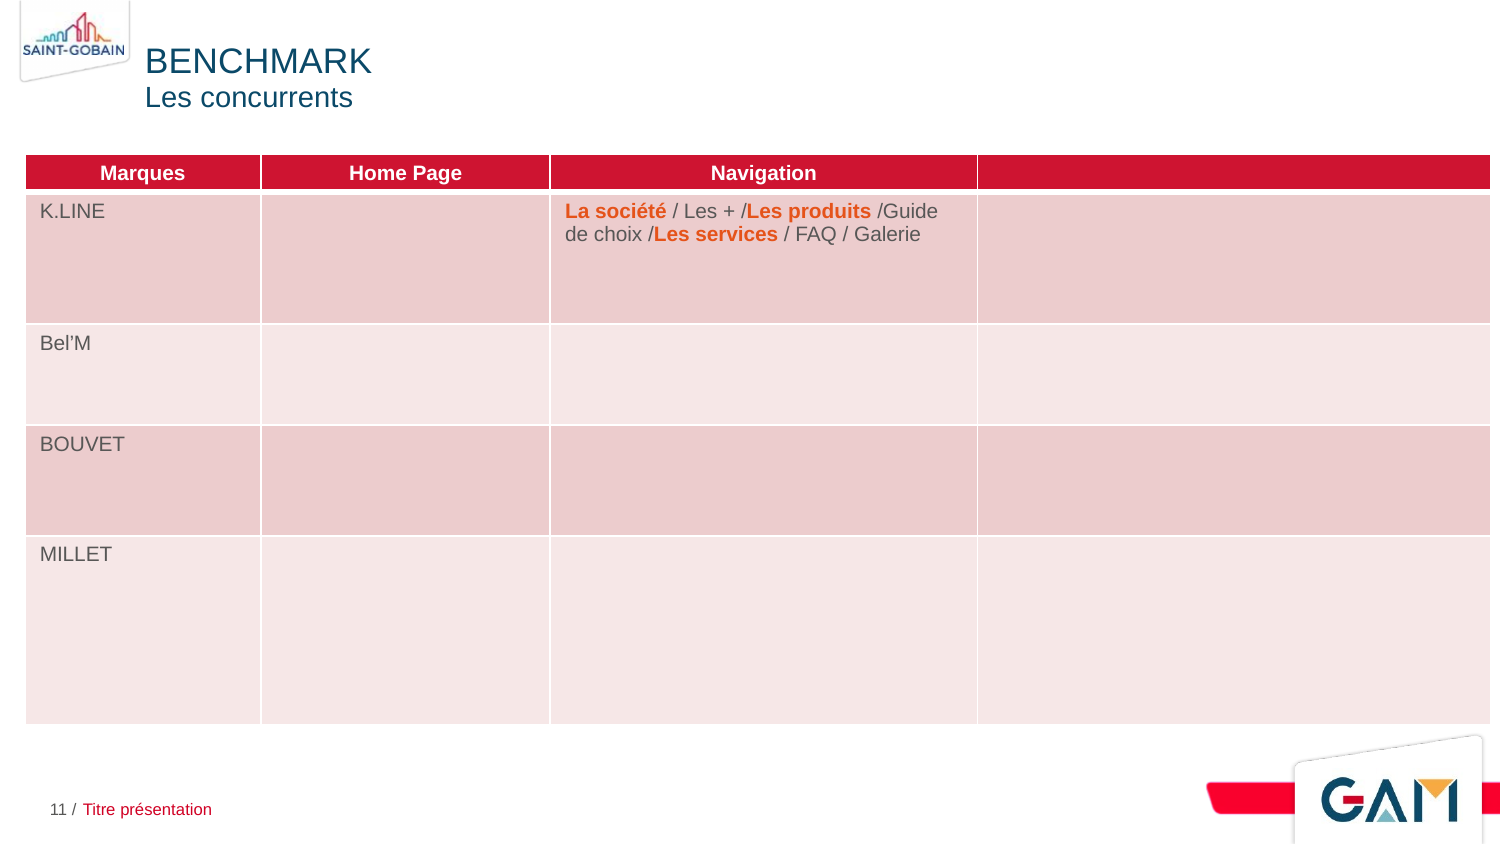

# benchmark
Les concurrents
| Marques | Home Page | Navigation |  |
| --- | --- | --- | --- |
| K.LINE |  | La société / Les + /Les produits /Guide de choix /Les services / FAQ / Galerie |  |
| Bel’M |  |  |  |
| BOUVET |  |  |  |
| MILLET |  |  |  |
11 /
Titre présentation